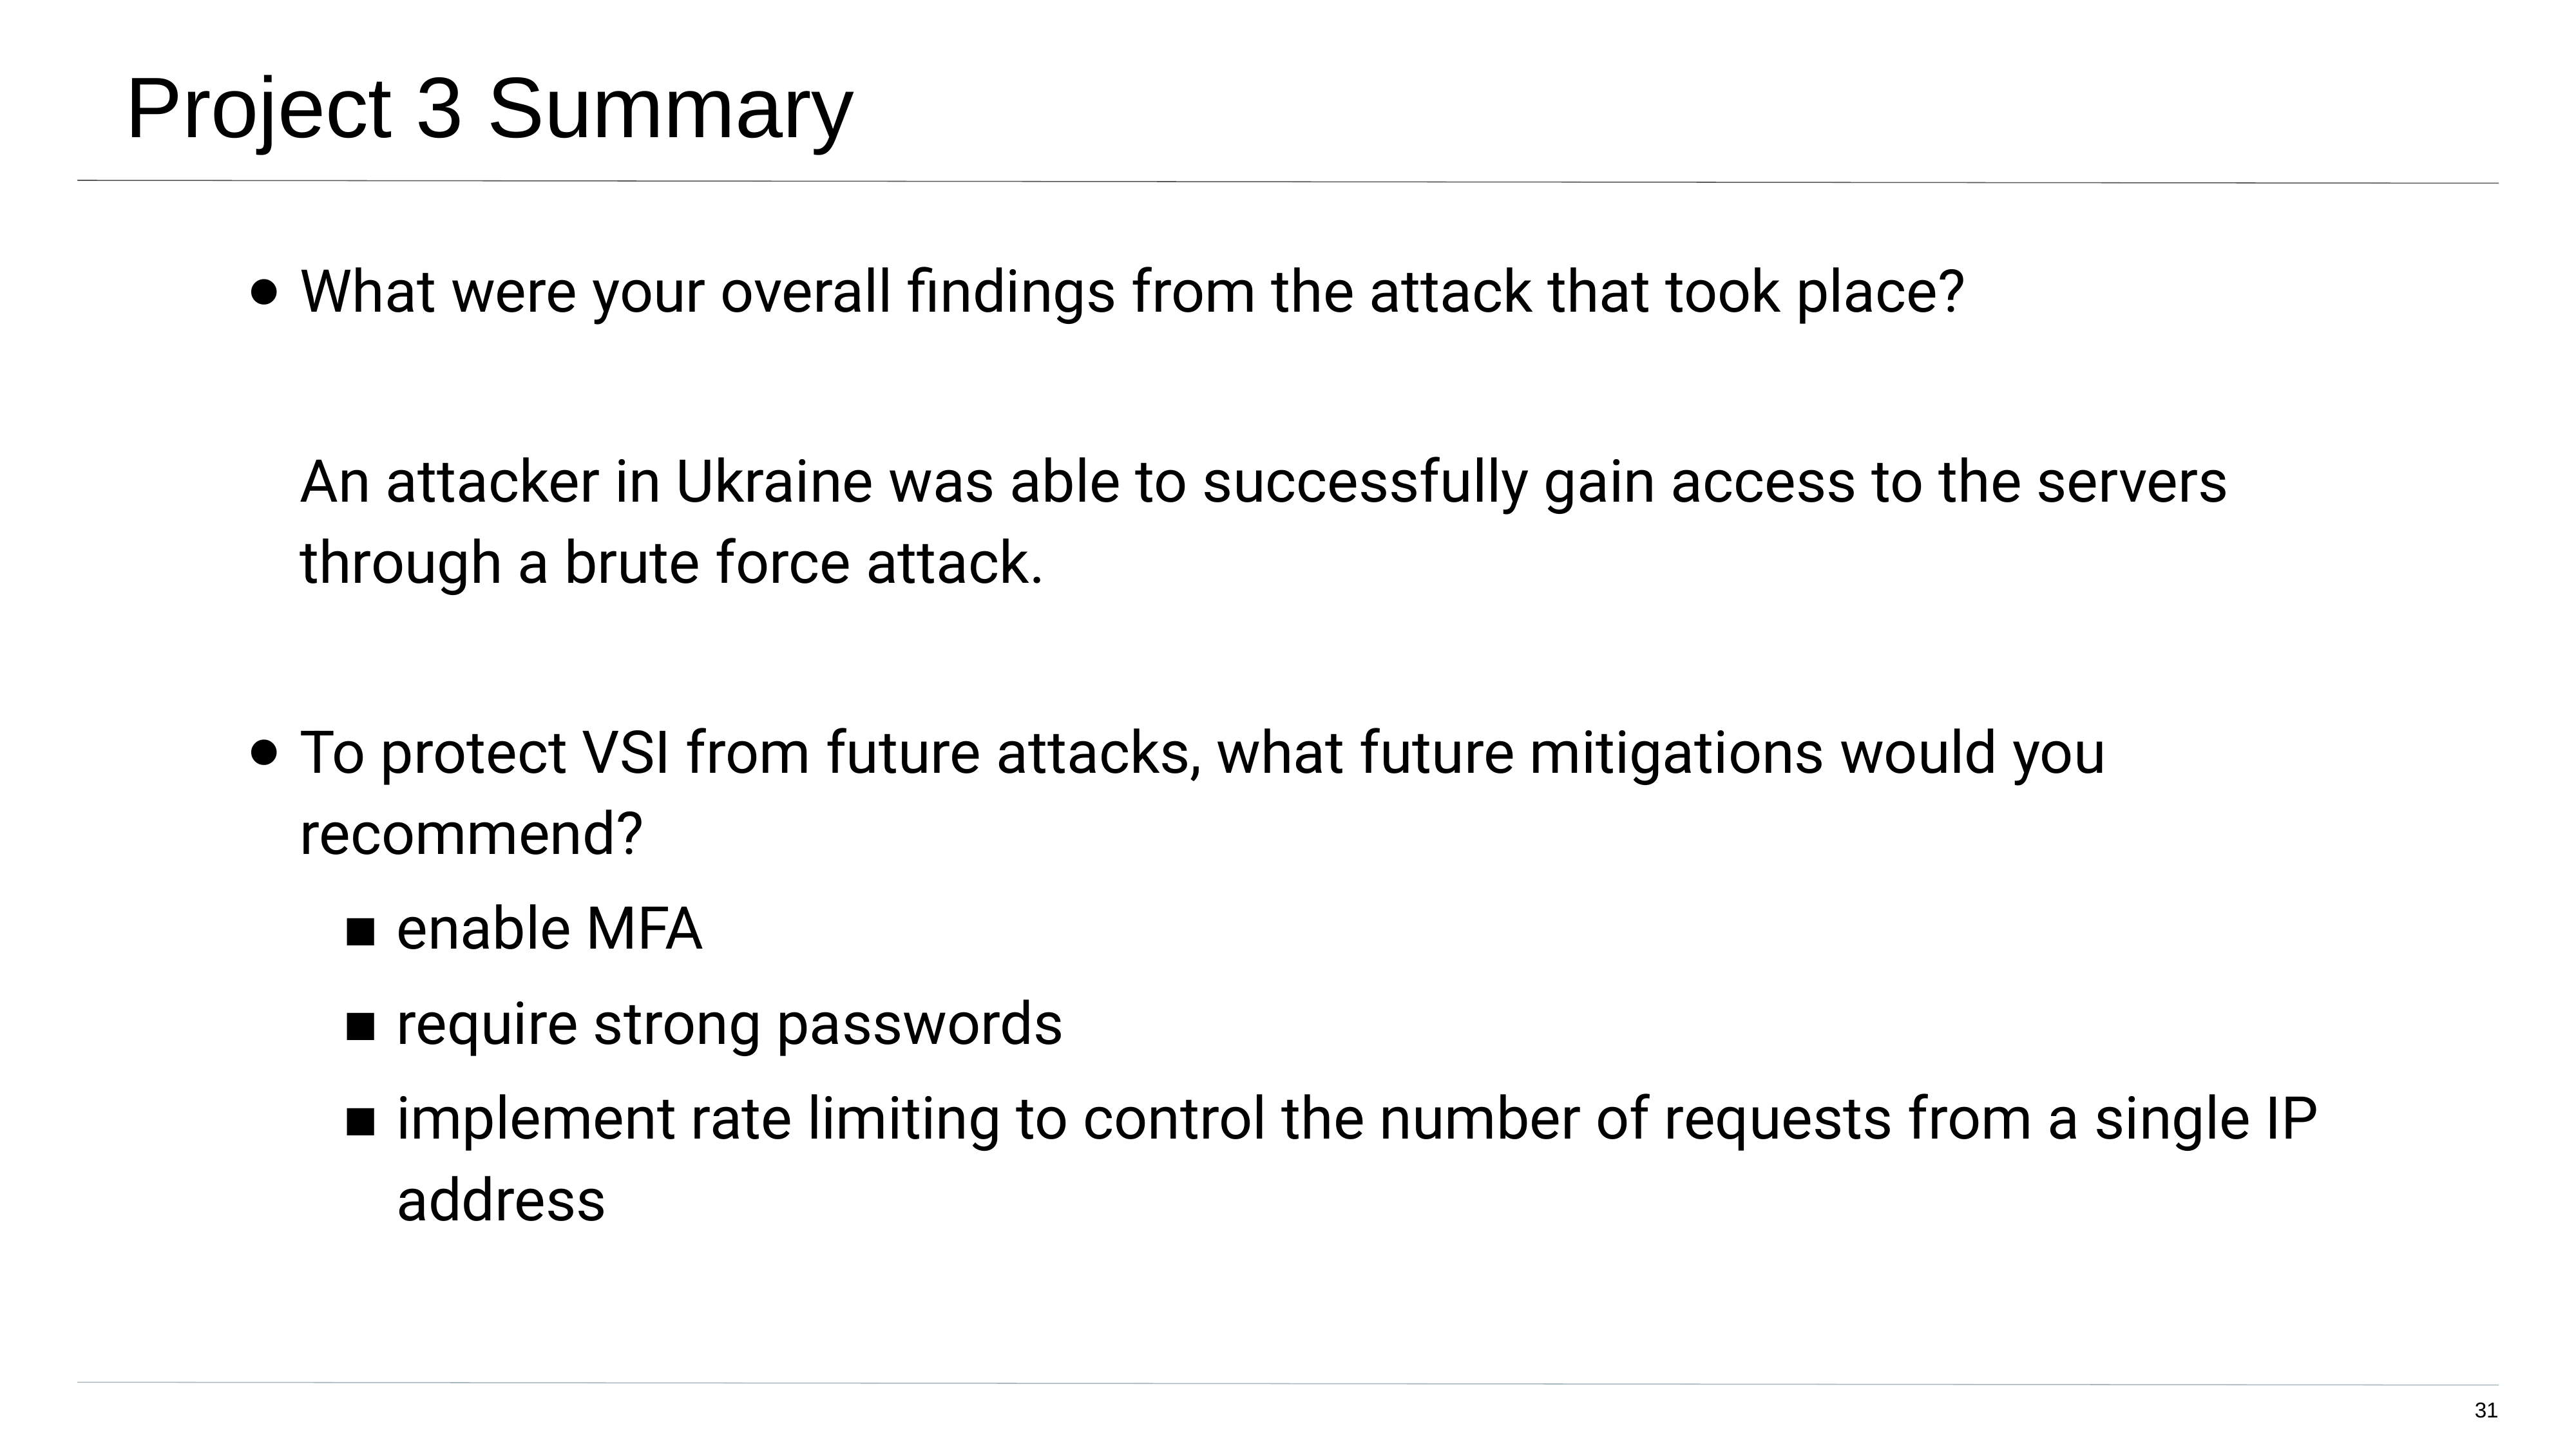

# Project 3 Summary
What were your overall findings from the attack that took place?

An attacker in Ukraine was able to successfully gain access to the servers through a brute force attack.

To protect VSI from future attacks, what future mitigations would you recommend?
enable MFA
require strong passwords
implement rate limiting to control the number of requests from a single IP address
31